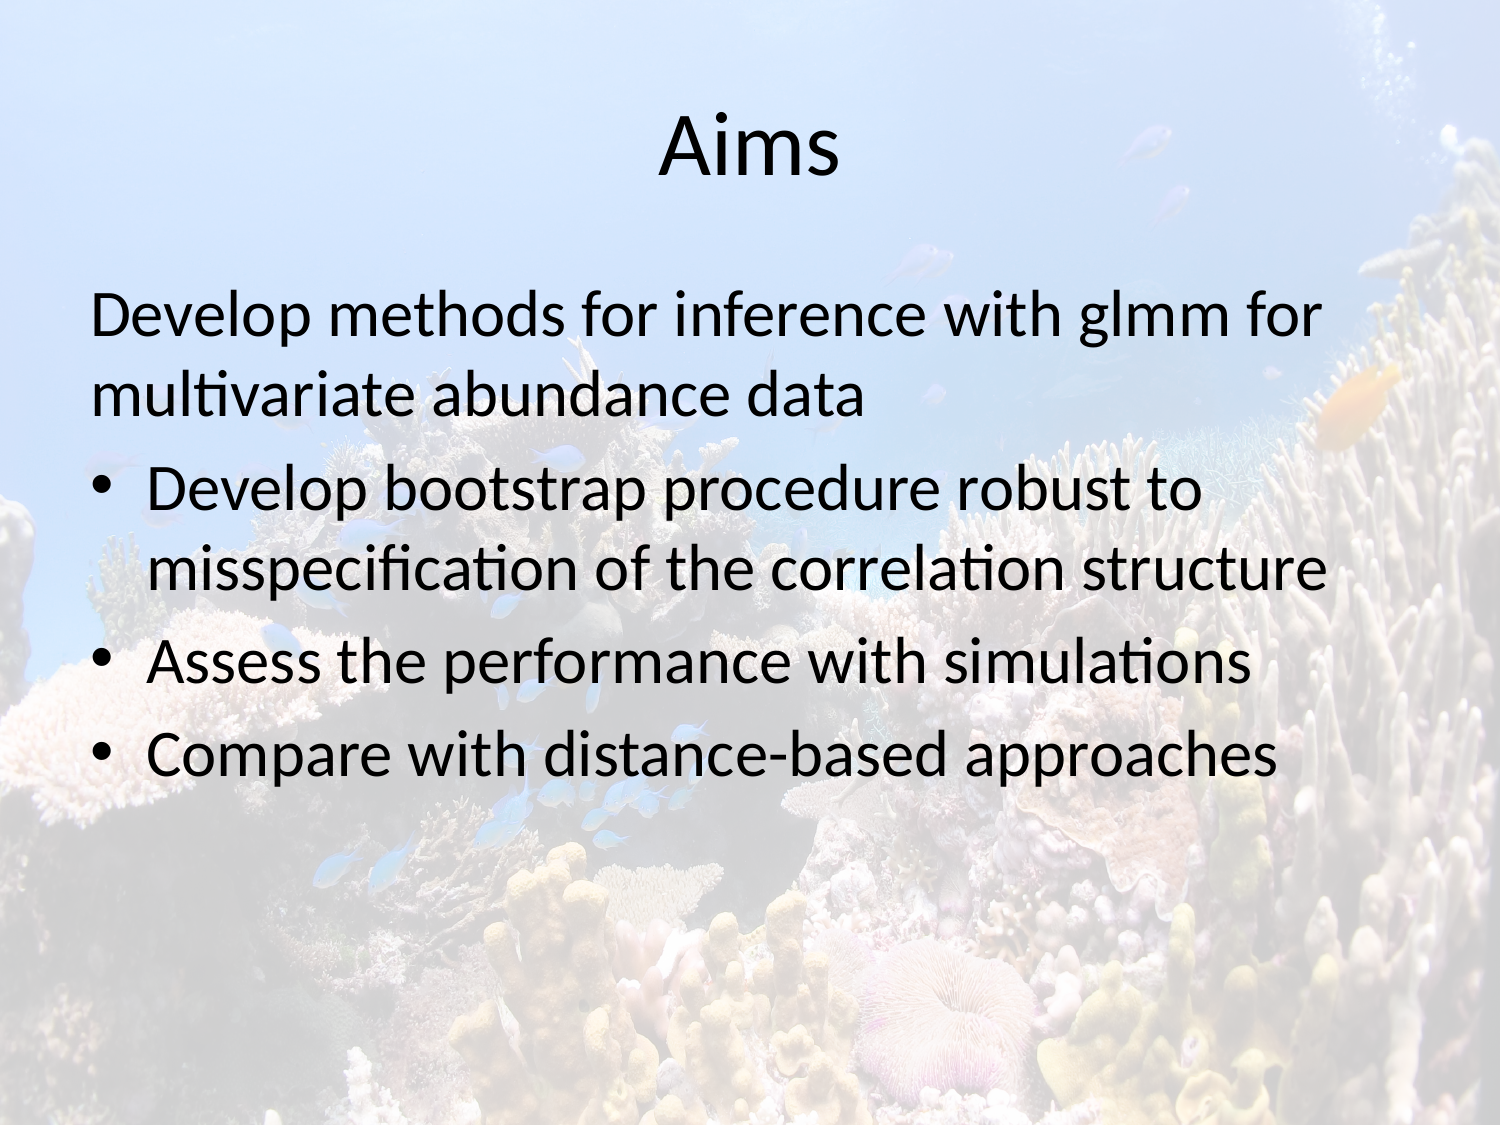

# Aims
Develop methods for inference with glmm for multivariate abundance data
Develop bootstrap procedure robust to misspecification of the correlation structure
Assess the performance with simulations
Compare with distance-based approaches